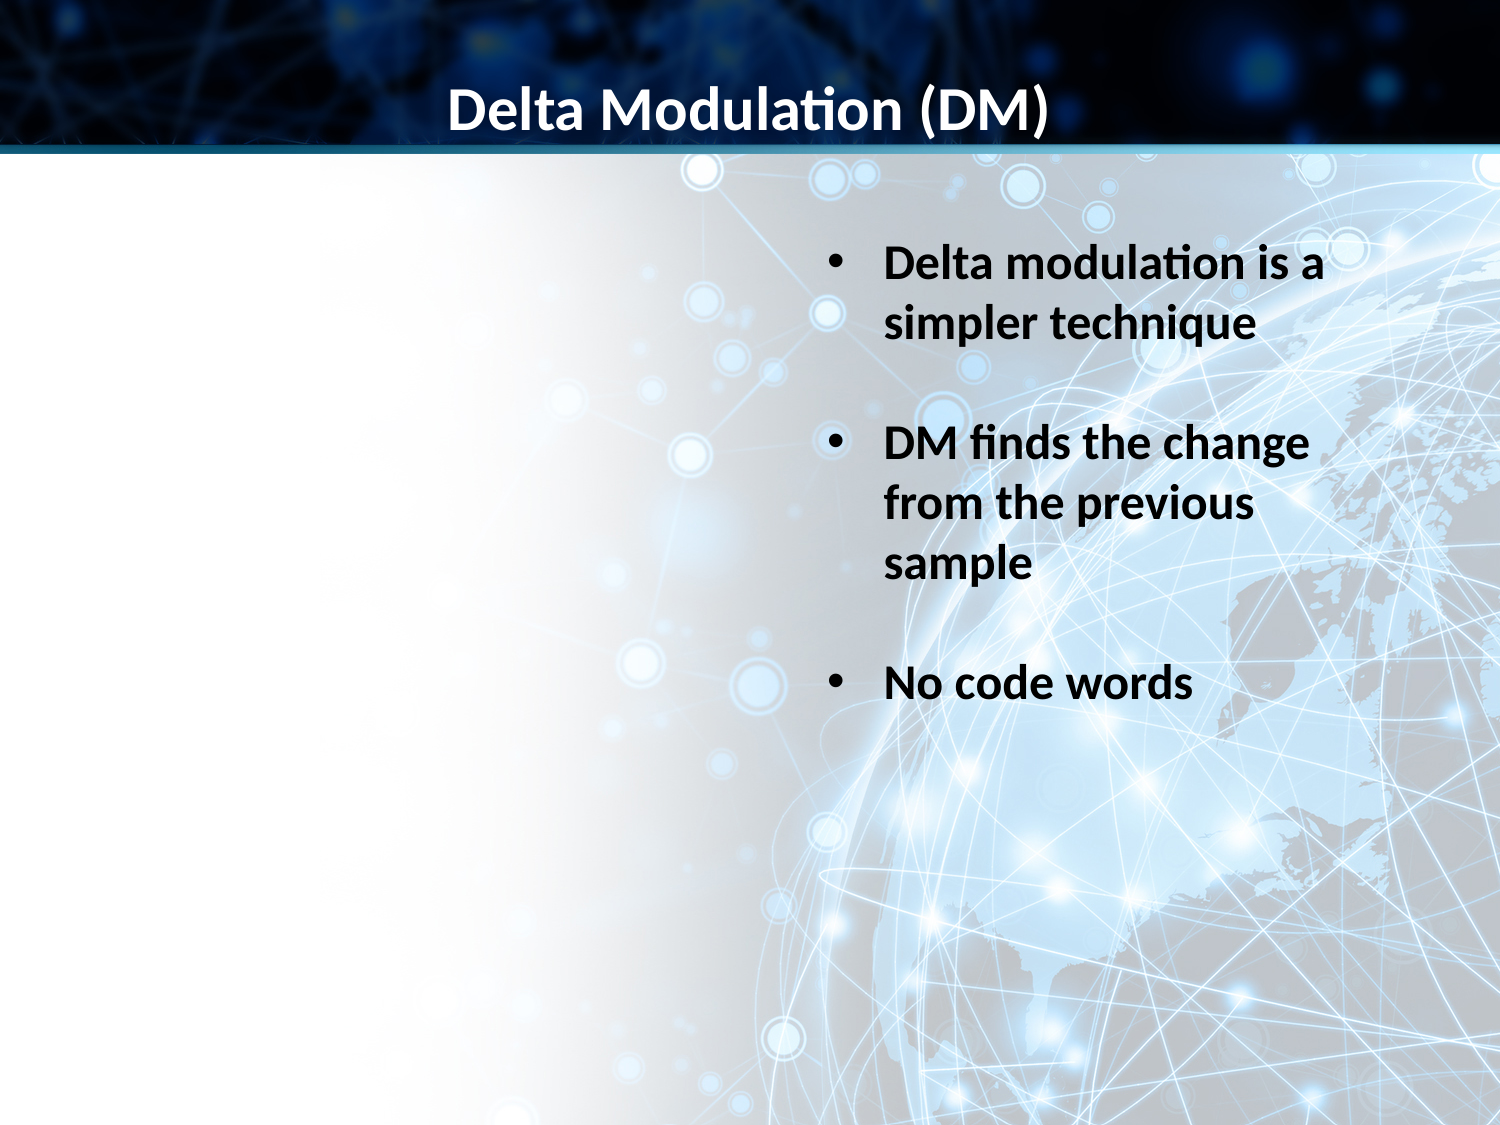

Delta Modulation (DM)

Delta modulation is a simpler technique

DM finds the change from the previous sample

No code words